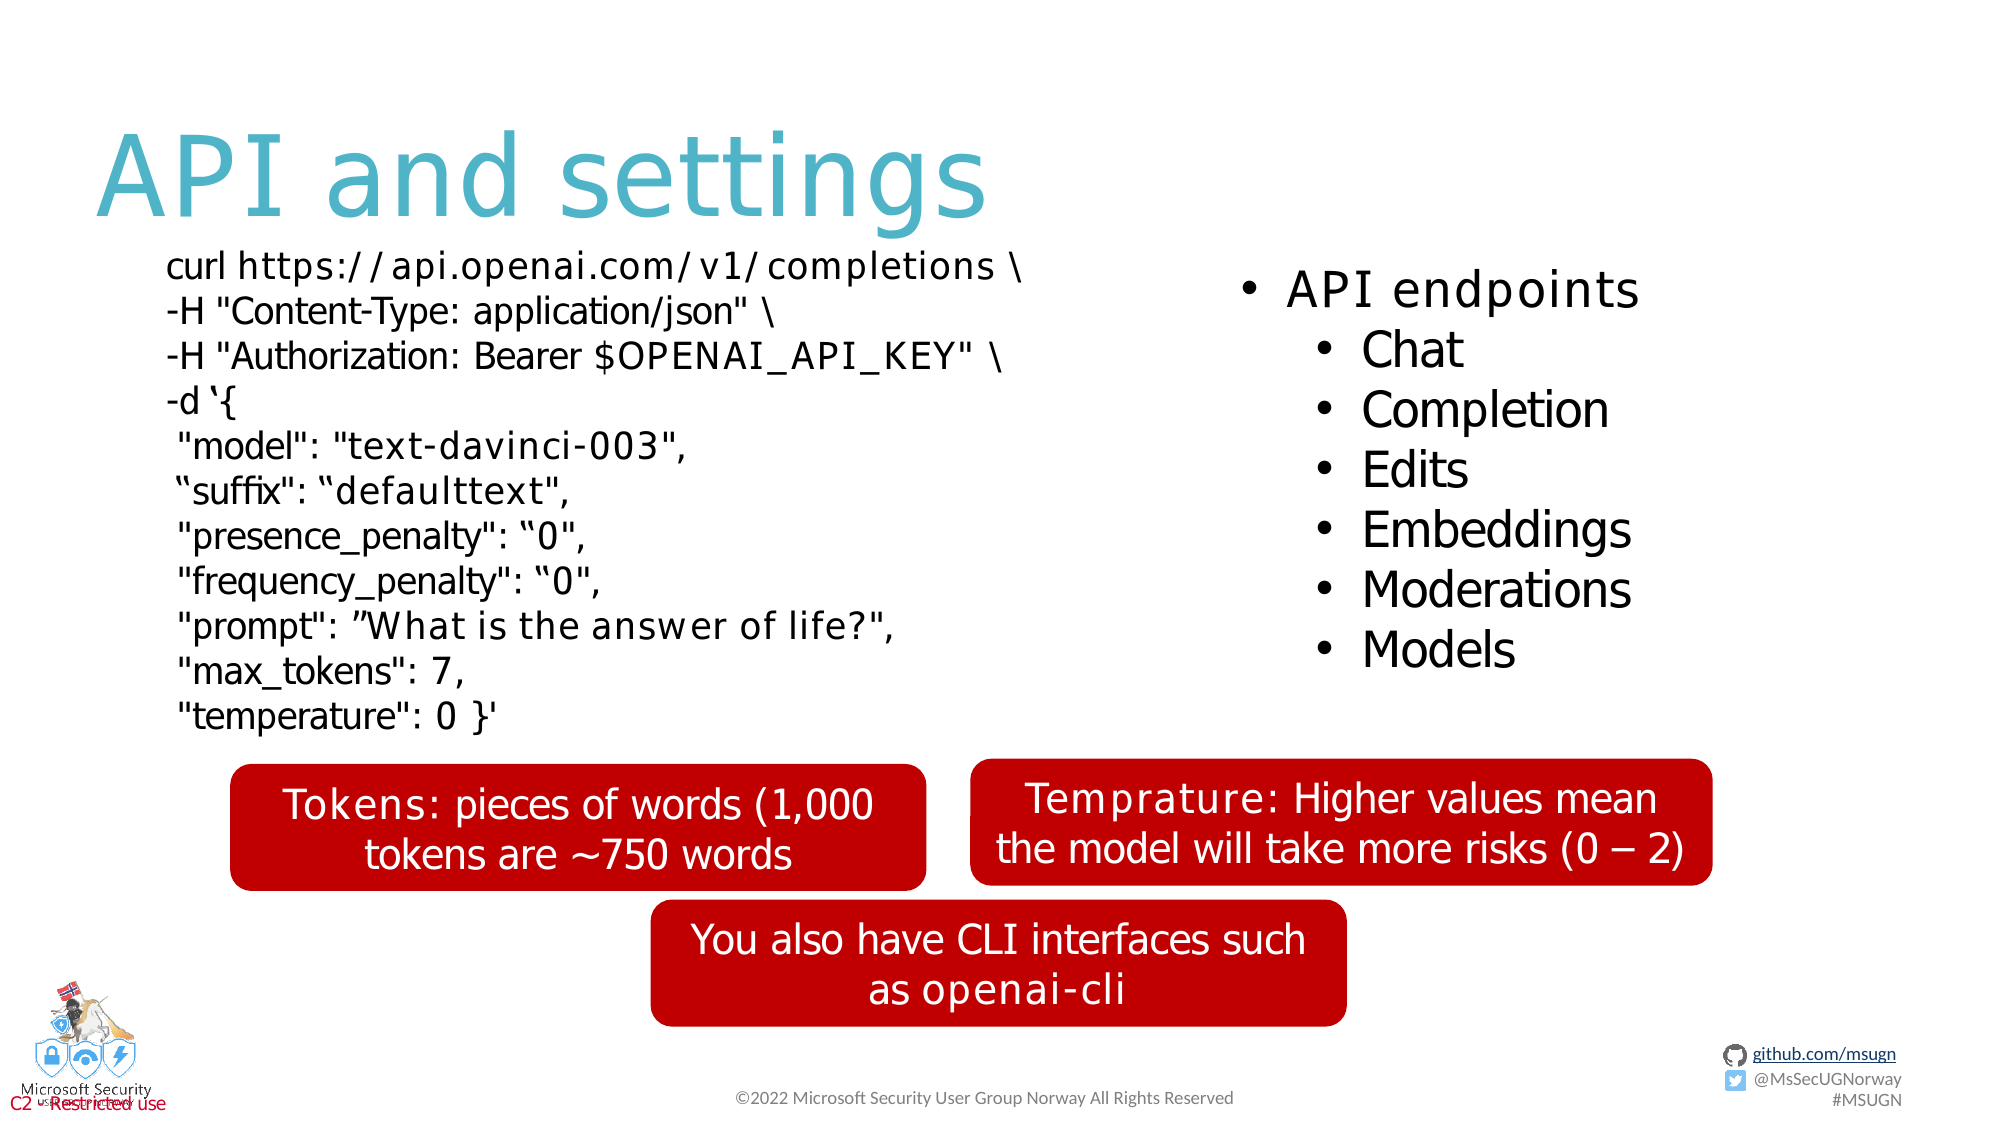

# API and settings
curl https://api.openai.com/v1/completions \
-H "Content-Type: application/json" \
-H "Authorization: Bearer $OPENAI_API_KEY" \
-d ‘{
 "model": "text-davinci-003",
 “suffix": “defaulttext",
 "presence_penalty": “0",
 "frequency_penalty": “0",
 "prompt": ”What is the answer of life?",
 "max_tokens": 7,
 "temperature": 0 }'
API endpoints
Chat
Completion
Edits
Embeddings
Moderations
Models
Temprature: Higher values mean the model will take more risks (0 – 2)
Tokens: pieces of words (1,000 tokens are ~750 words
You also have CLI interfaces such as openai-cli